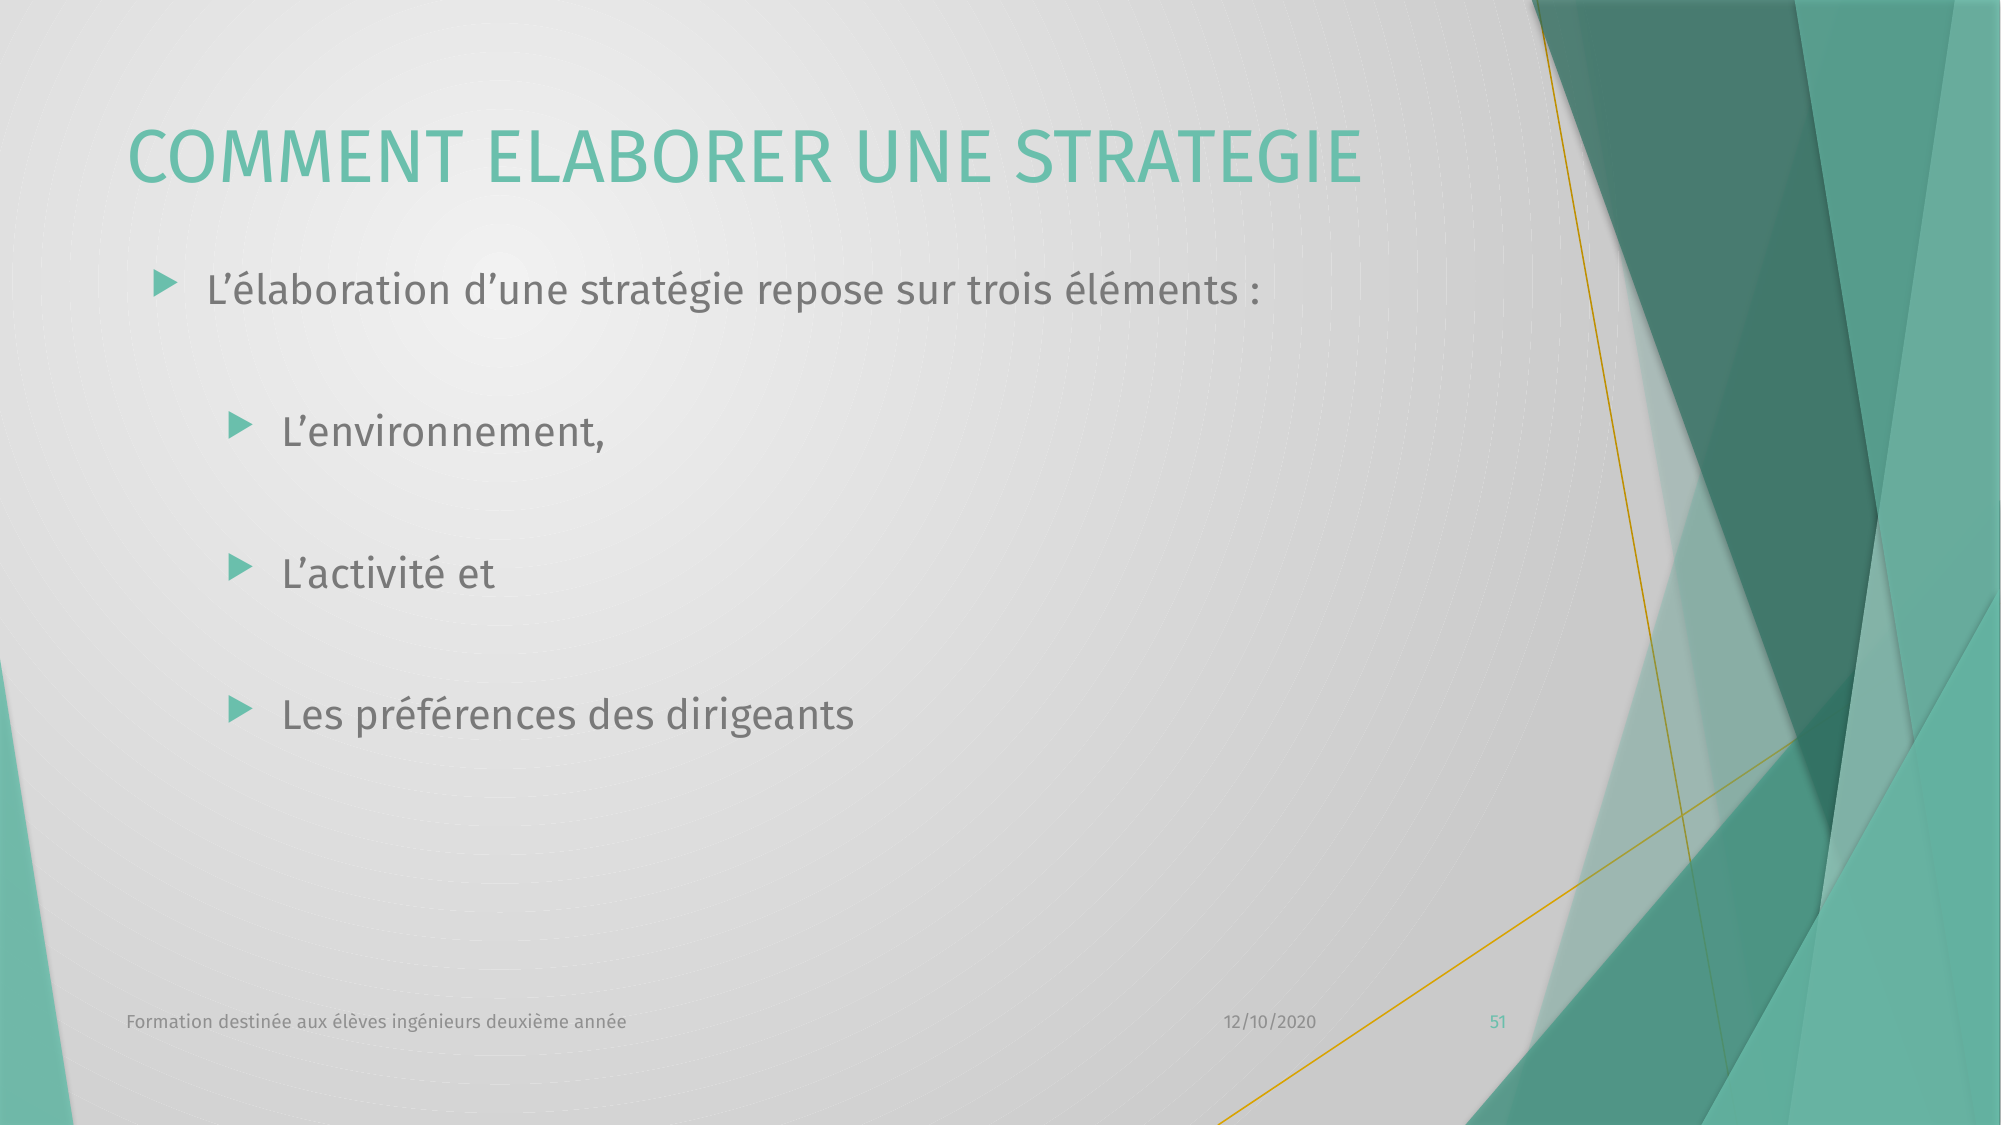

# COMMENT ELABORER UNE STRATEGIE
L’élaboration d’une stratégie repose sur trois éléments :

L’environnement,

L’activité et

Les préférences des dirigeants

Formation destinée aux élèves ingénieurs deuxième année
12/10/2020
51